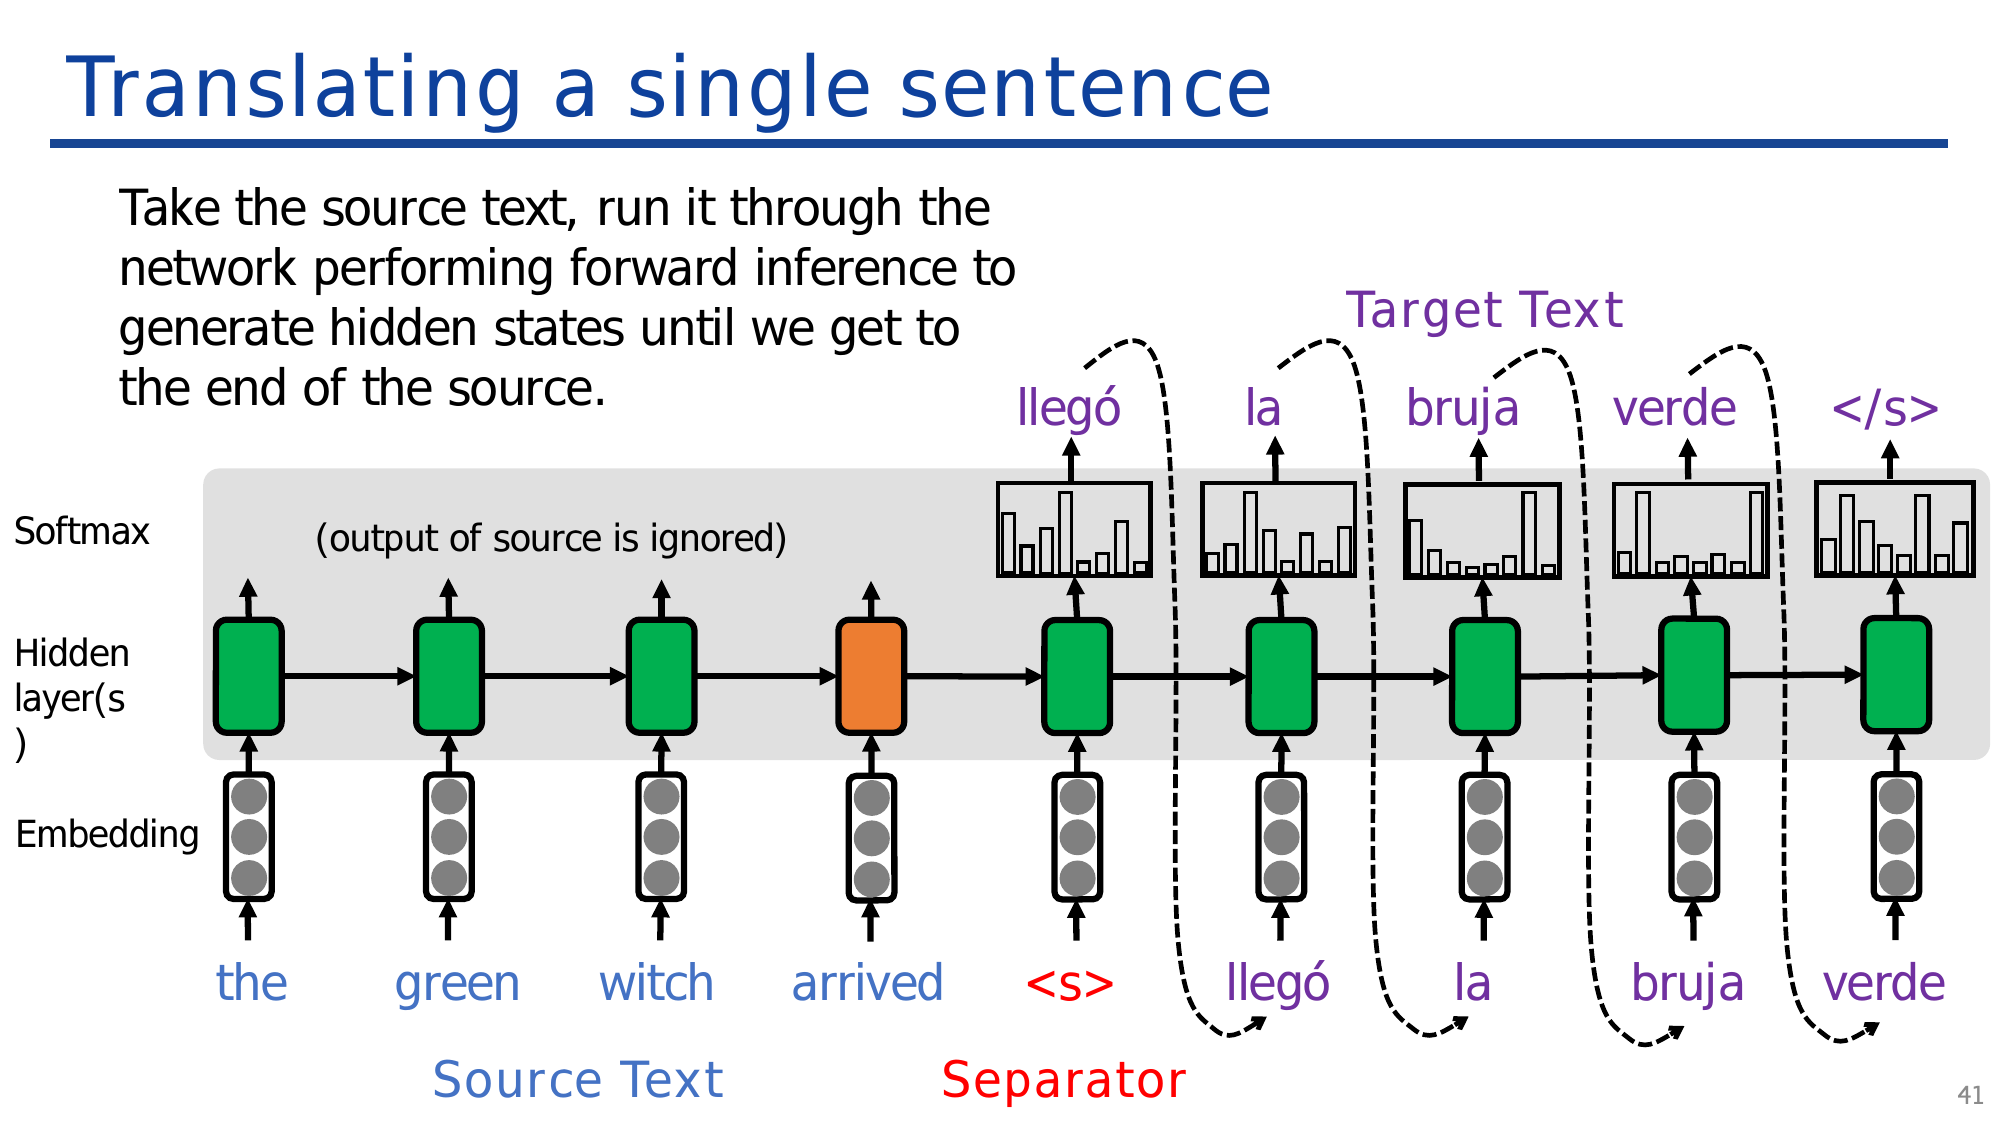

# Translating a single sentence
Take the source text, run it through the network performing forward inference to generate hidden states until we get to the end of the source.
Target Text
llegó        la        bruja      verde      </s>

Softmax
(output of source is ignored)

Hidden layer(s)

Embedding

the       green     witch     arrived     <s>       llegó        la         bruja     verde
              Source Text              Separator
41